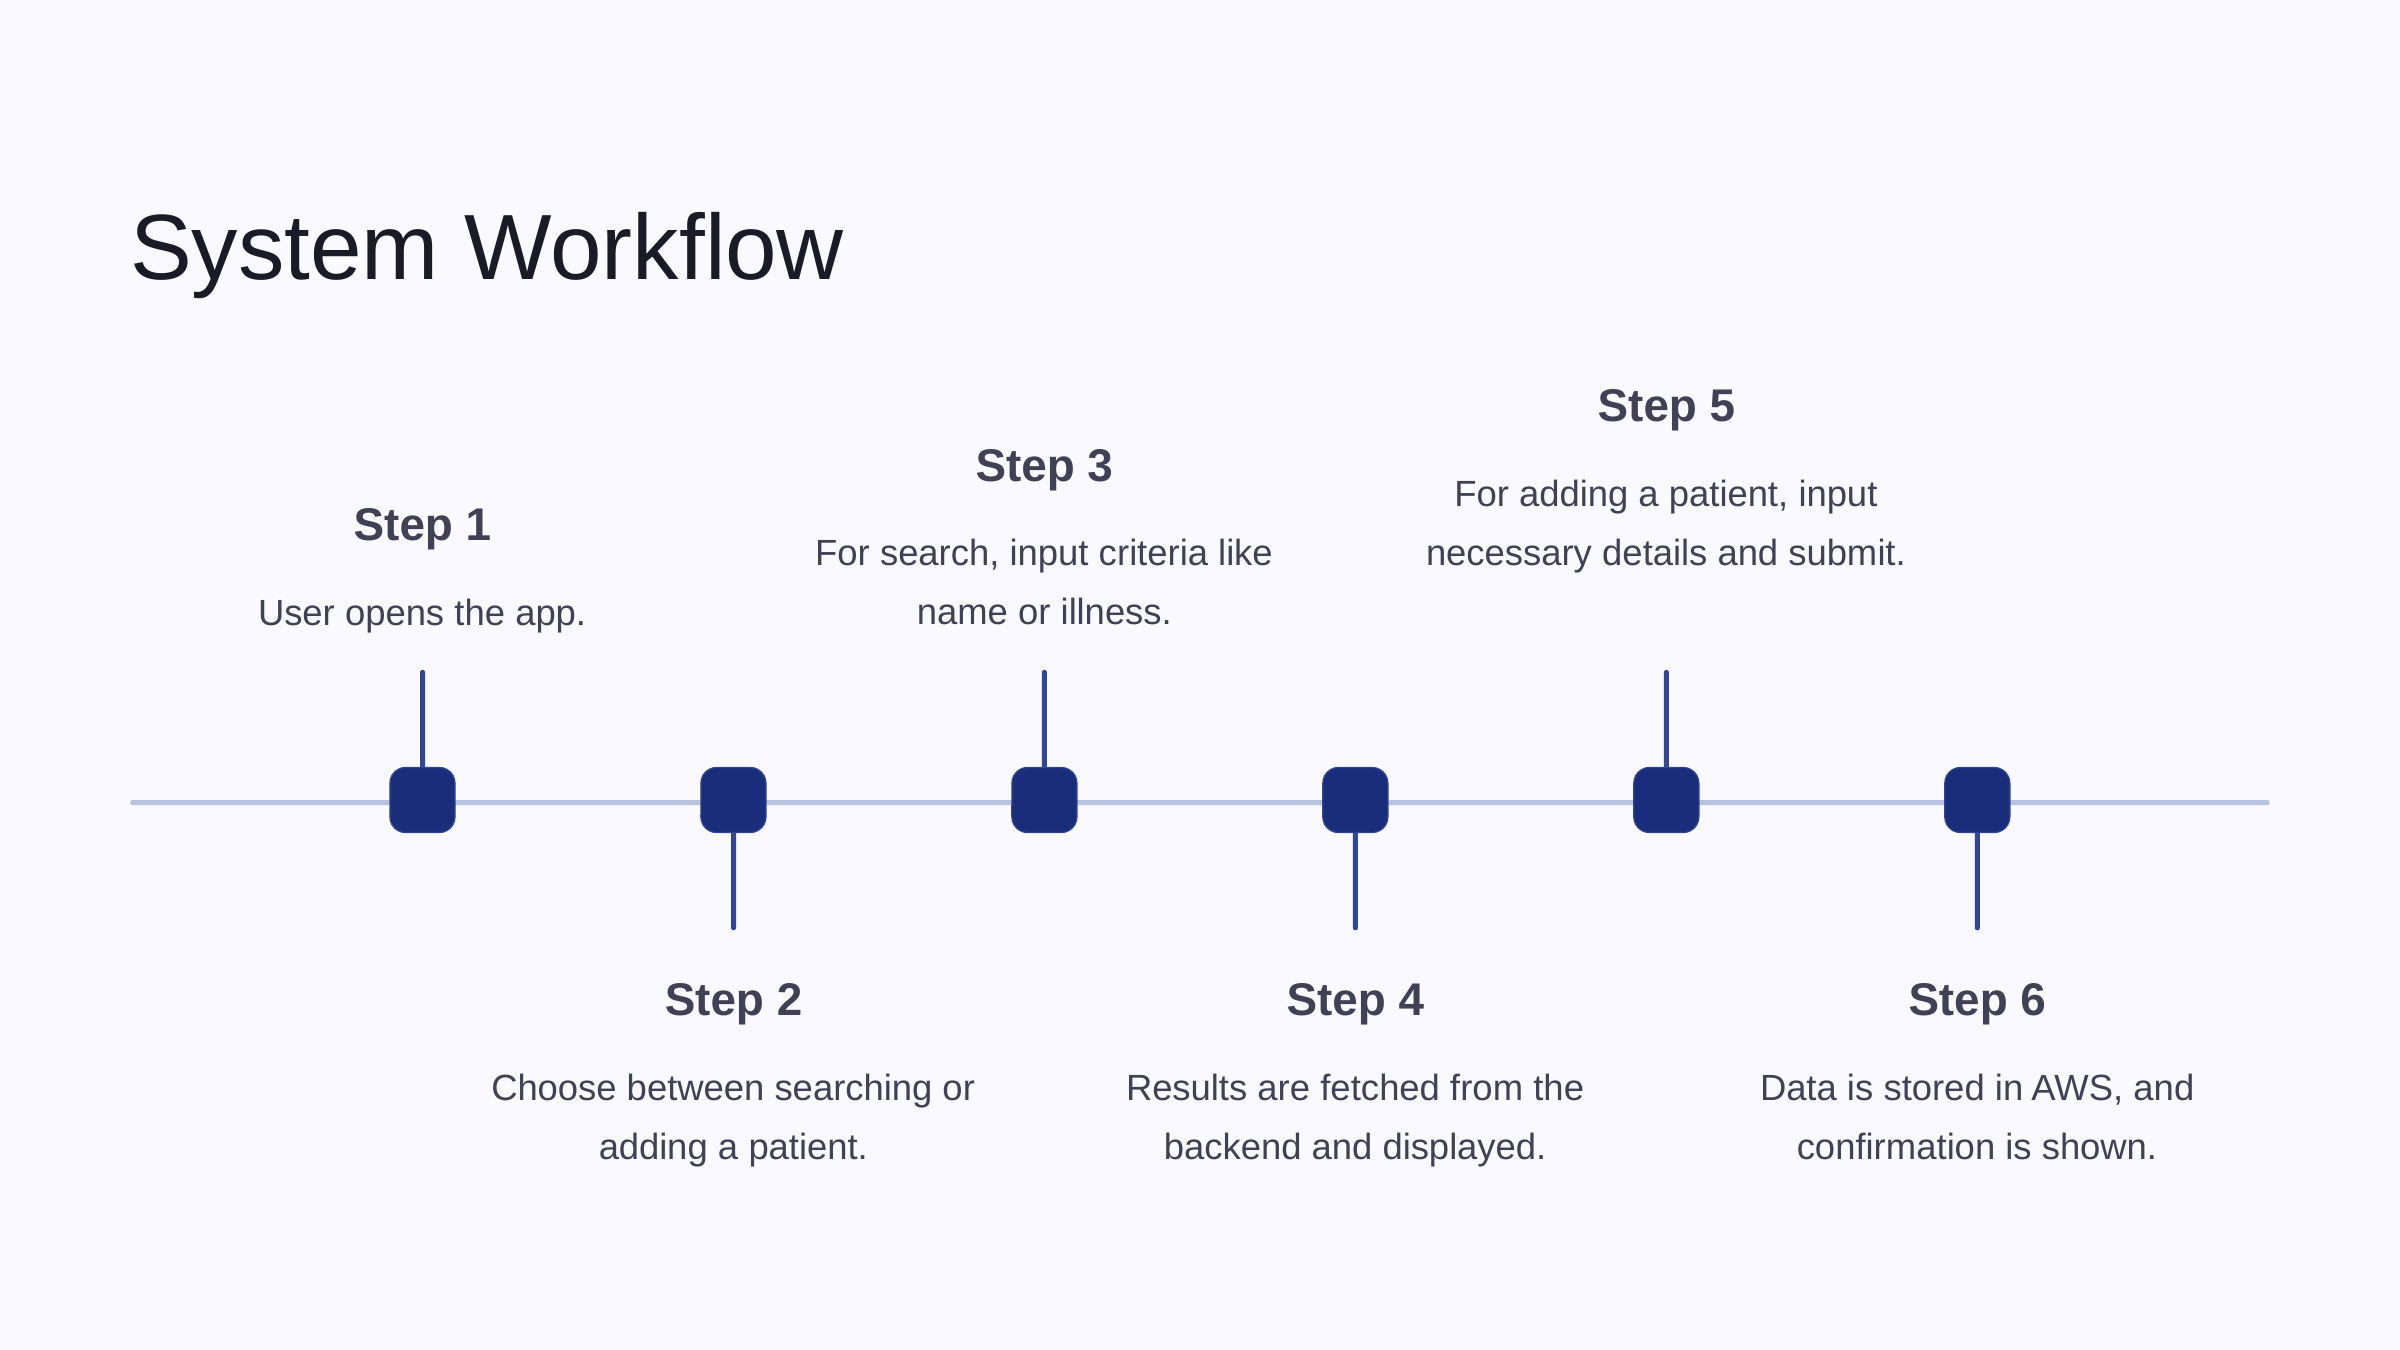

System Workflow
Step 5
Step 3
For adding a patient, input necessary details and submit.
Step 1
For search, input criteria like name or illness.
User opens the app.

Step 2
Step 4
Step 6
Choose between searching or adding a patient.
Results are fetched from the backend and displayed.
Data is stored in AWS, and confirmation is shown.